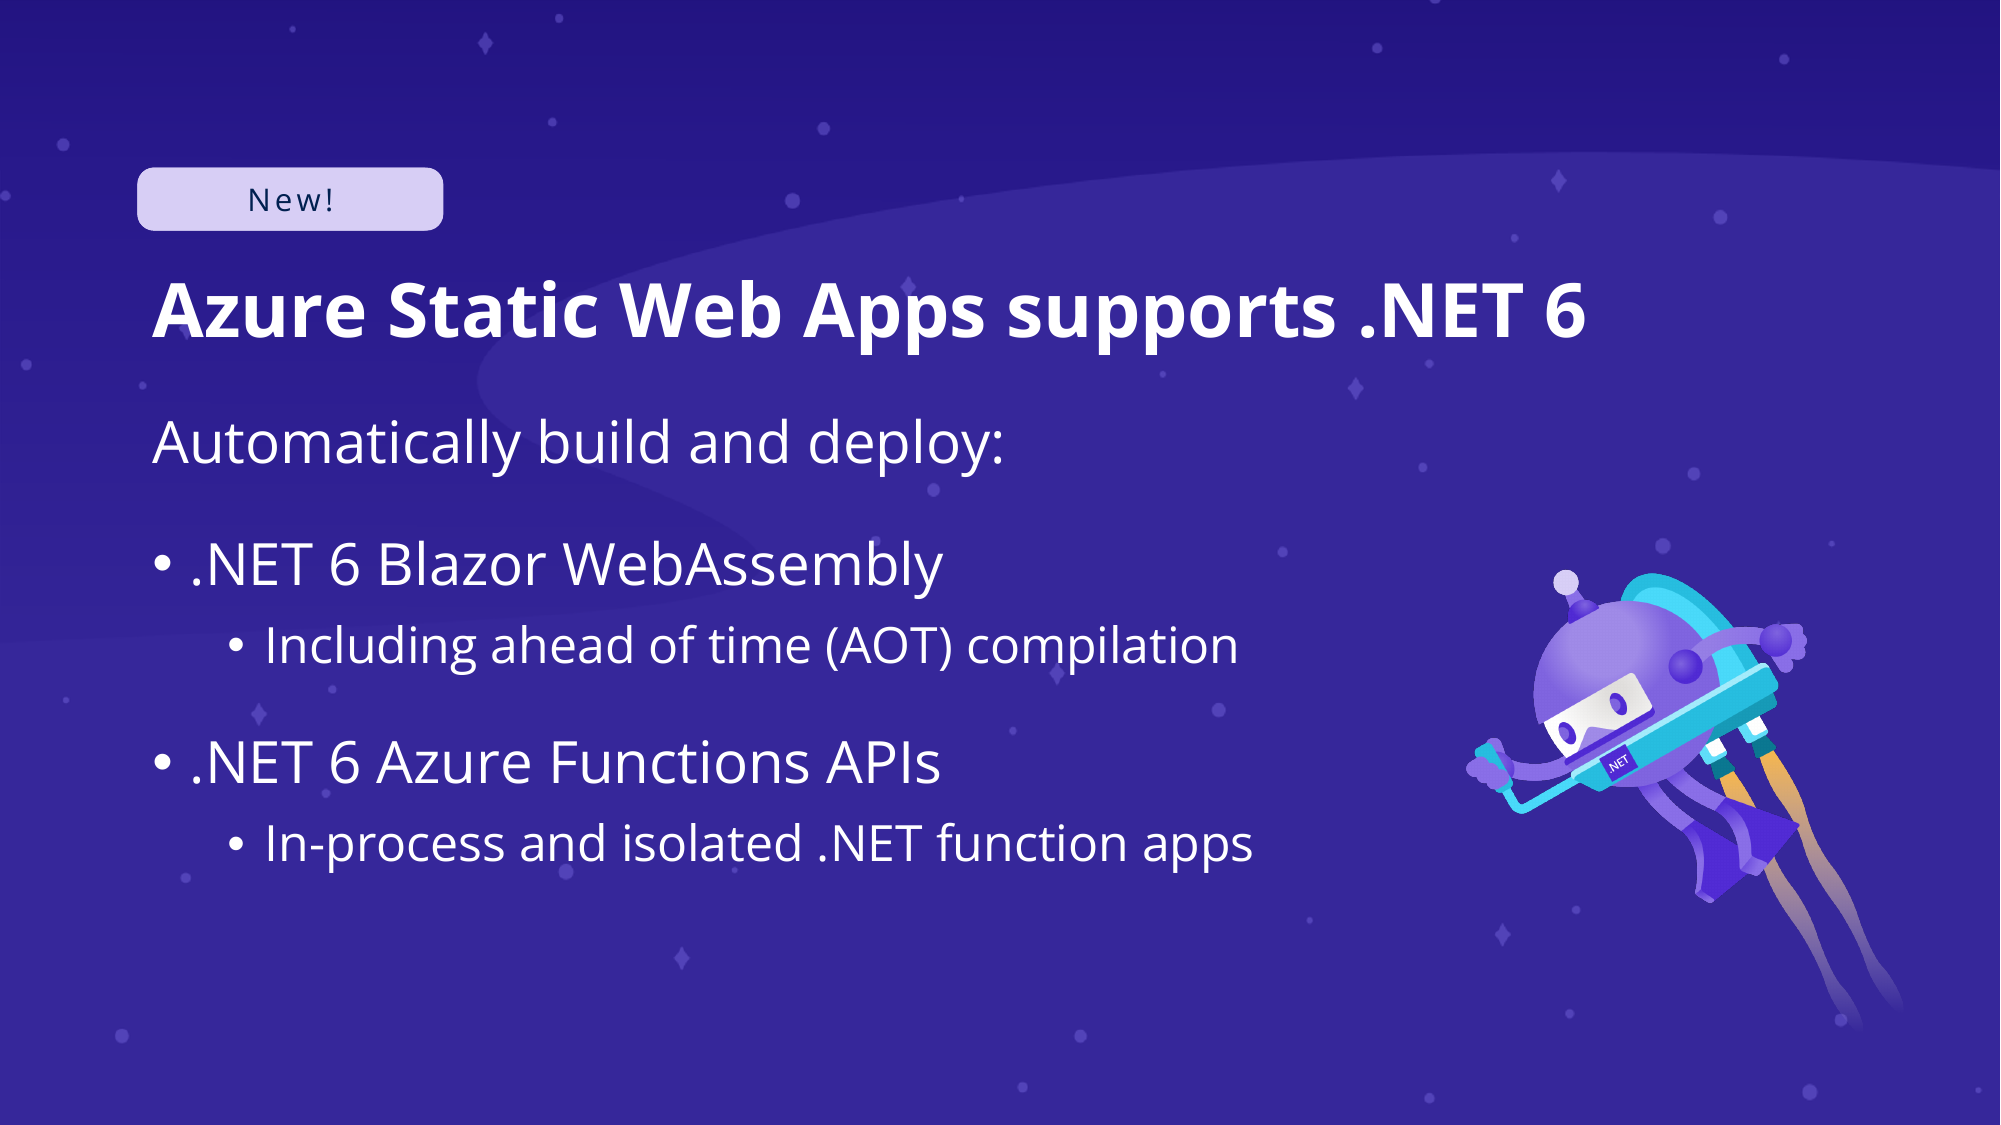

New!
# Azure Static Web Apps supports .NET 6
Automatically build and deploy:
.NET 6 Blazor WebAssembly
Including ahead of time (AOT) compilation
.NET 6 Azure Functions APIs
In-process and isolated .NET function apps